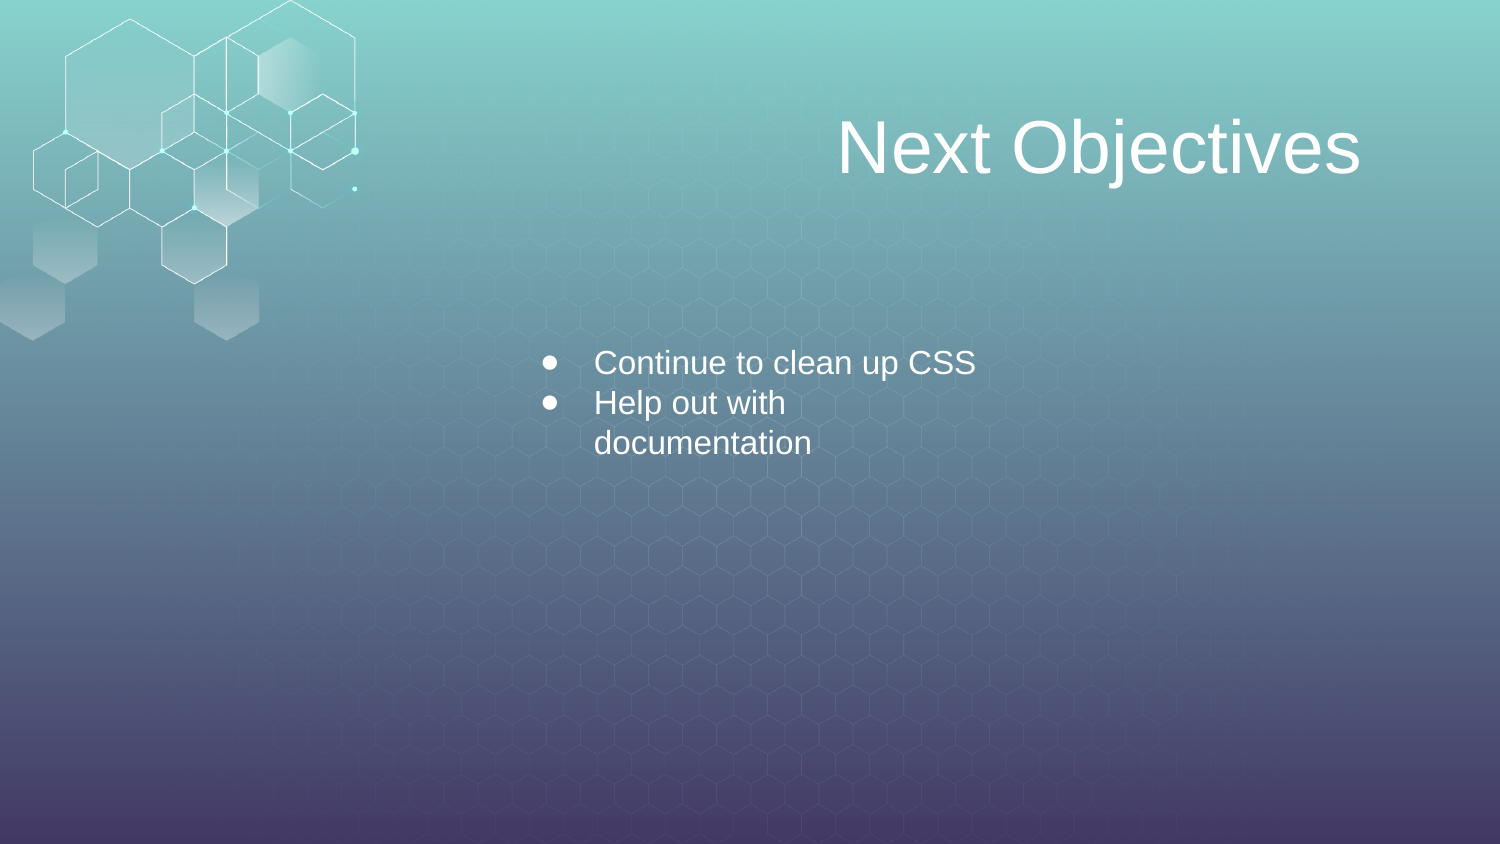

# Next Objectives
Continue to clean up CSS
Help out with documentation